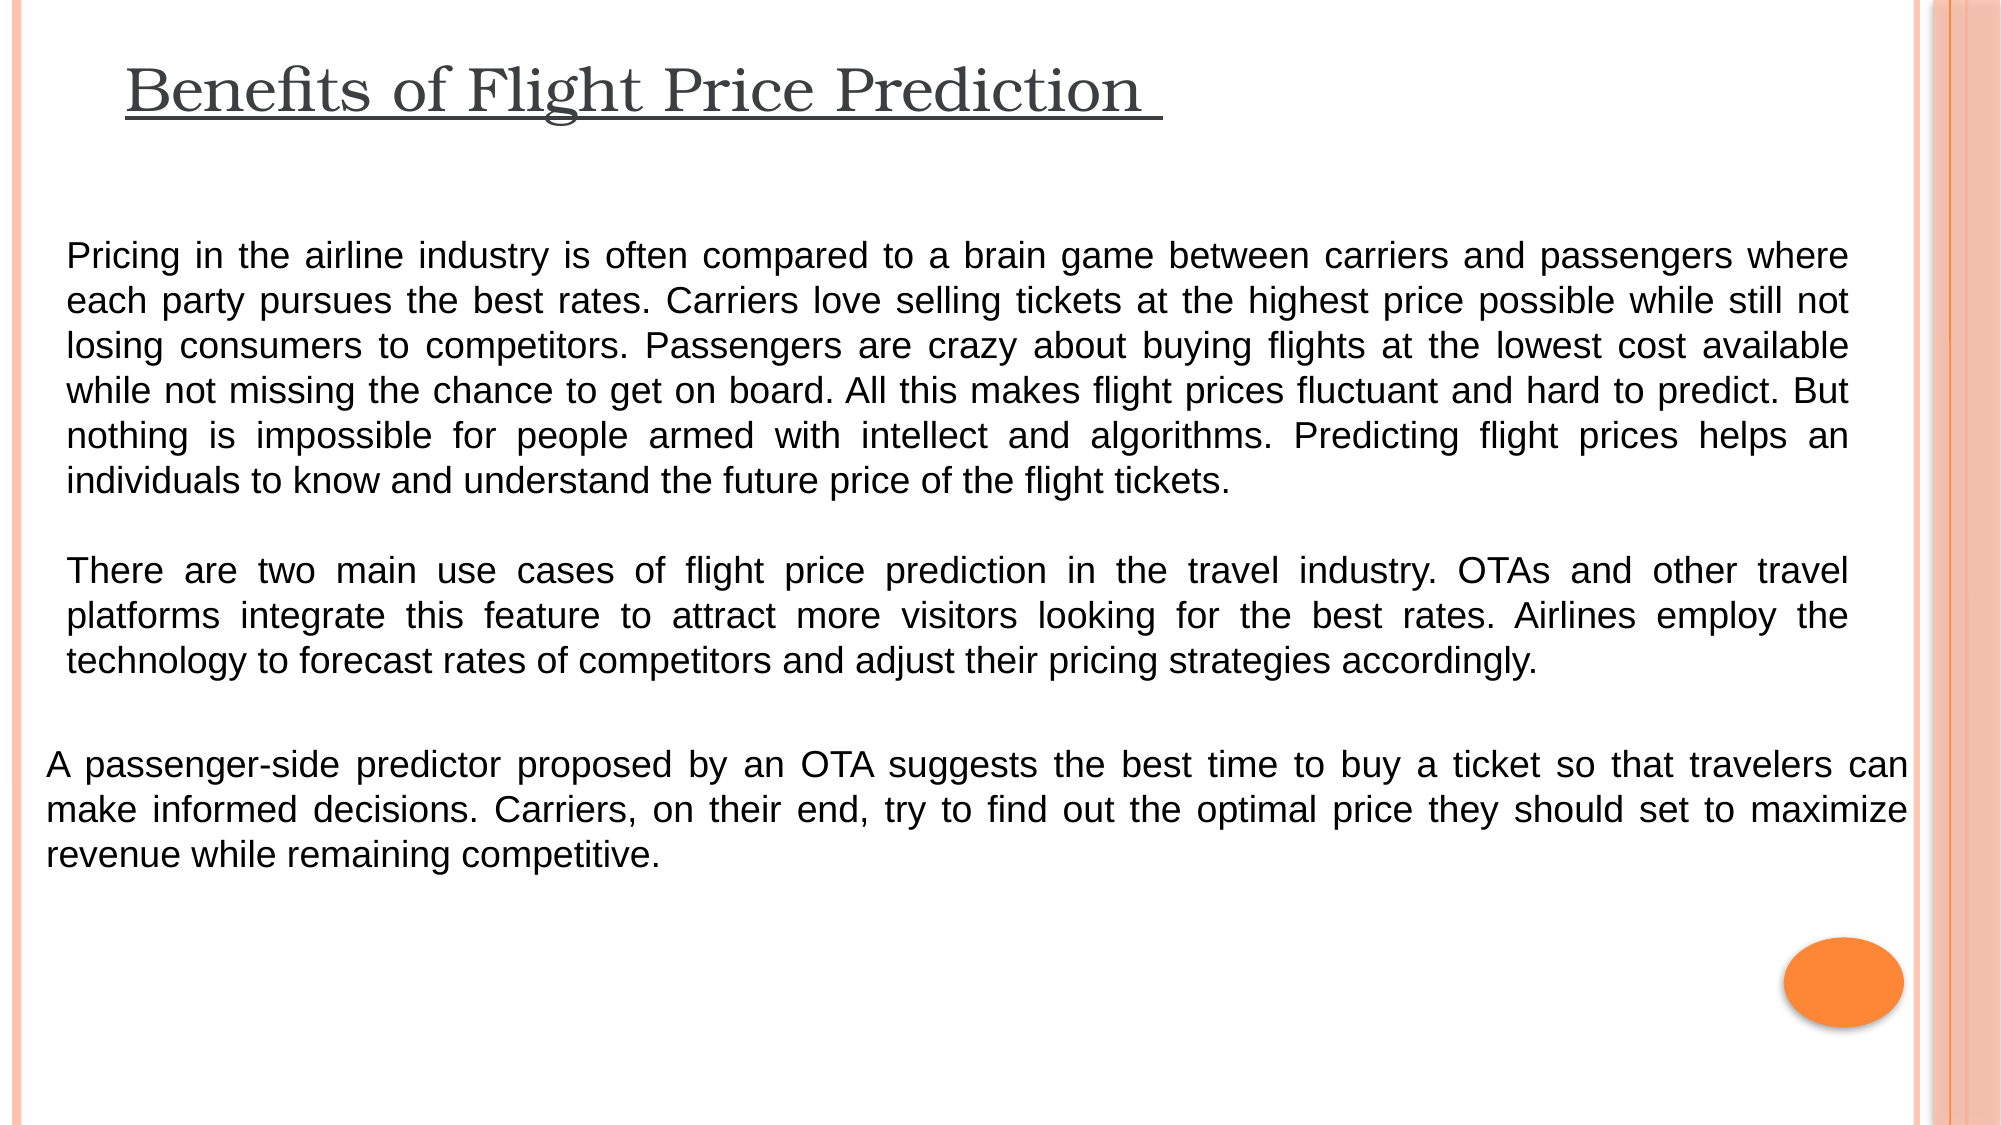

Benefits of Flight Price Prediction
Pricing in the airline industry is often compared to a brain game between carriers and passengers where each party pursues the best rates. Carriers love selling tickets at the highest price possible while still not losing consumers to competitors. Passengers are crazy about buying flights at the lowest cost available while not missing the chance to get on board. All this makes flight prices fluctuant and hard to predict. But nothing is impossible for people armed with intellect and algorithms. Predicting flight prices helps an individuals to know and understand the future price of the flight tickets.

There are two main use cases of flight price prediction in the travel industry. OTAs and other travel platforms integrate this feature to attract more visitors looking for the best rates. Airlines employ the technology to forecast rates of competitors and adjust their pricing strategies accordingly.
A passenger-side predictor proposed by an OTA suggests the best time to buy a ticket so that travelers can make informed decisions. Carriers, on their end, try to find out the optimal price they should set to maximize revenue while remaining competitive.